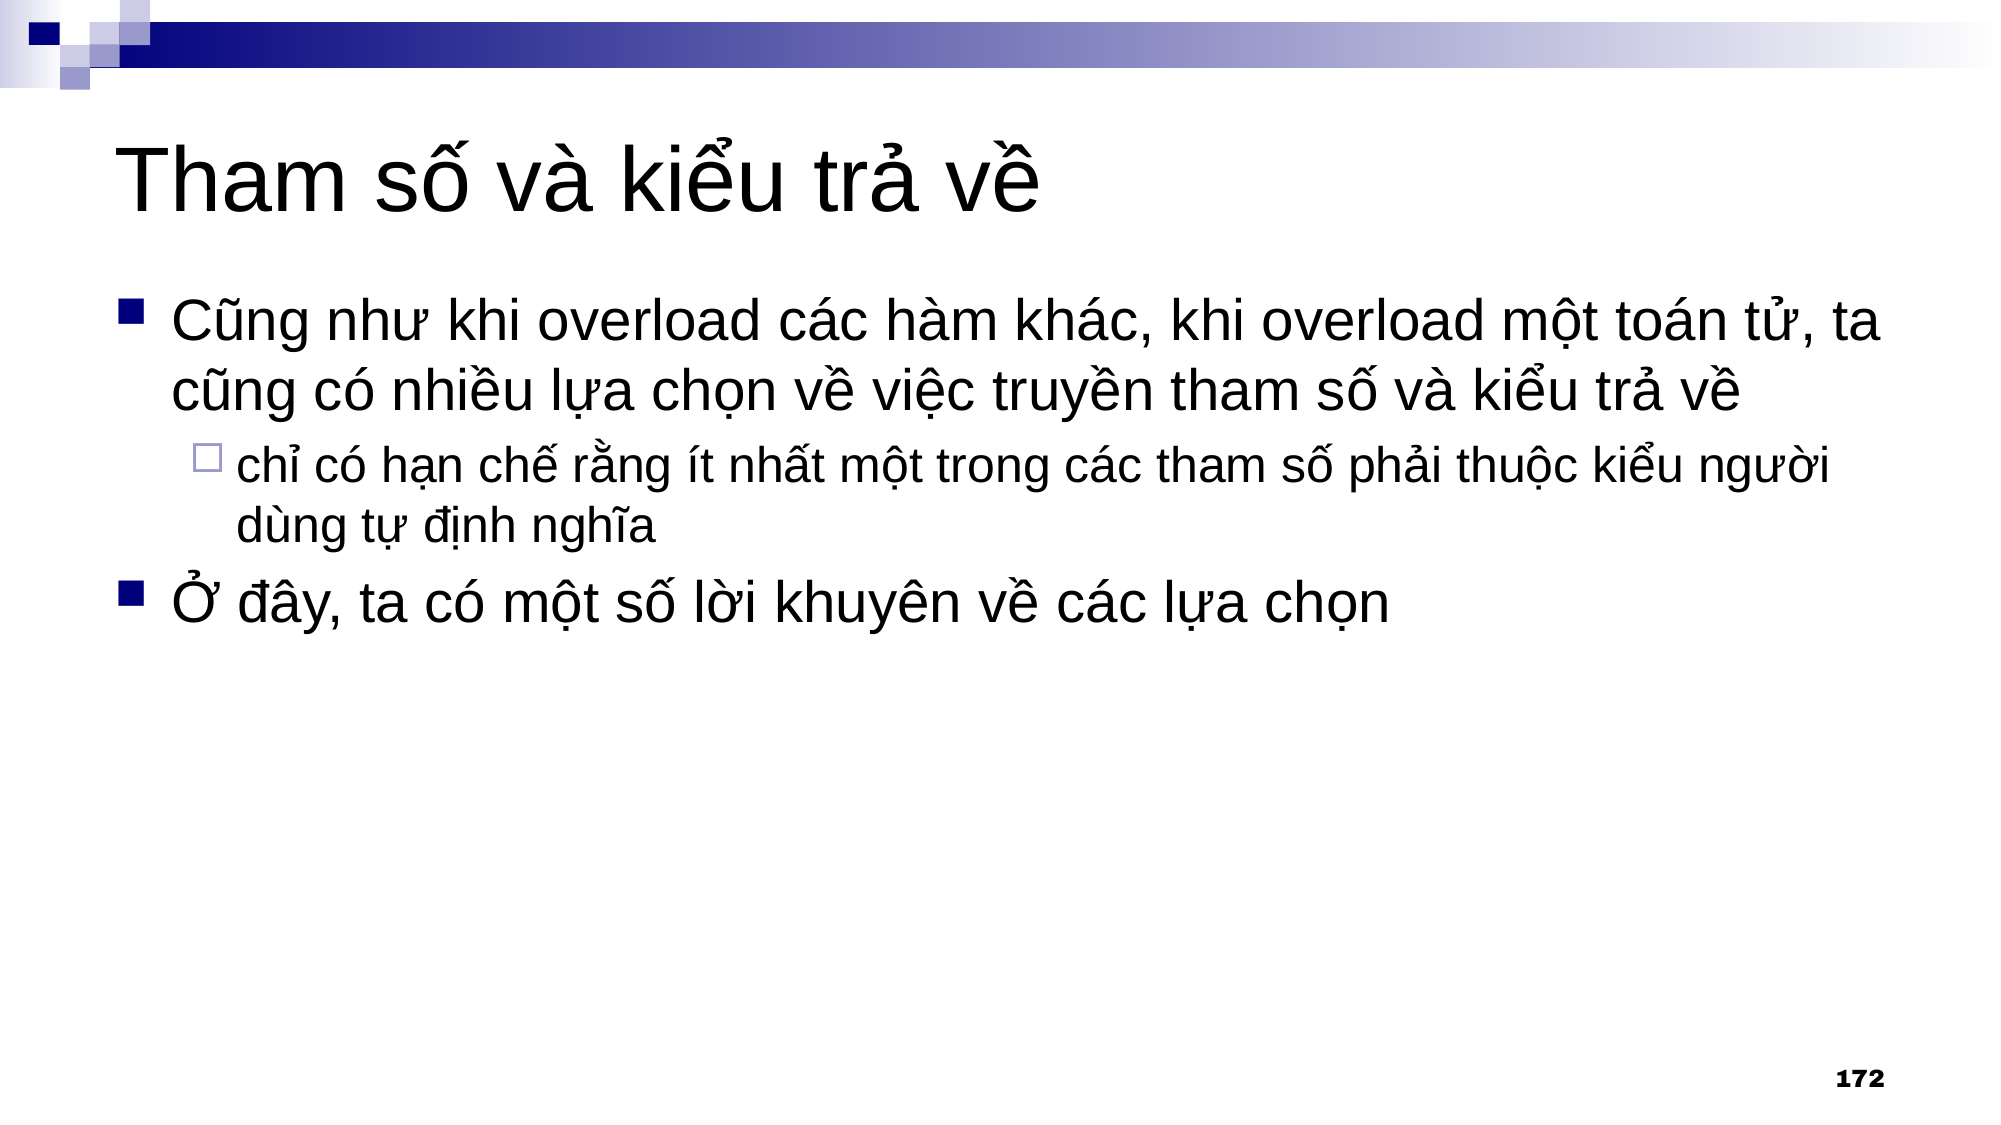

# Tham số và kiểu trả về
Cũng như khi overload các hàm khác, khi overload một toán tử, ta cũng có nhiều lựa chọn về việc truyền tham số và kiểu trả về
chỉ có hạn chế rằng ít nhất một trong các tham số phải thuộc kiểu người dùng tự định nghĩa
Ở đây, ta có một số lời khuyên về các lựa chọn
172